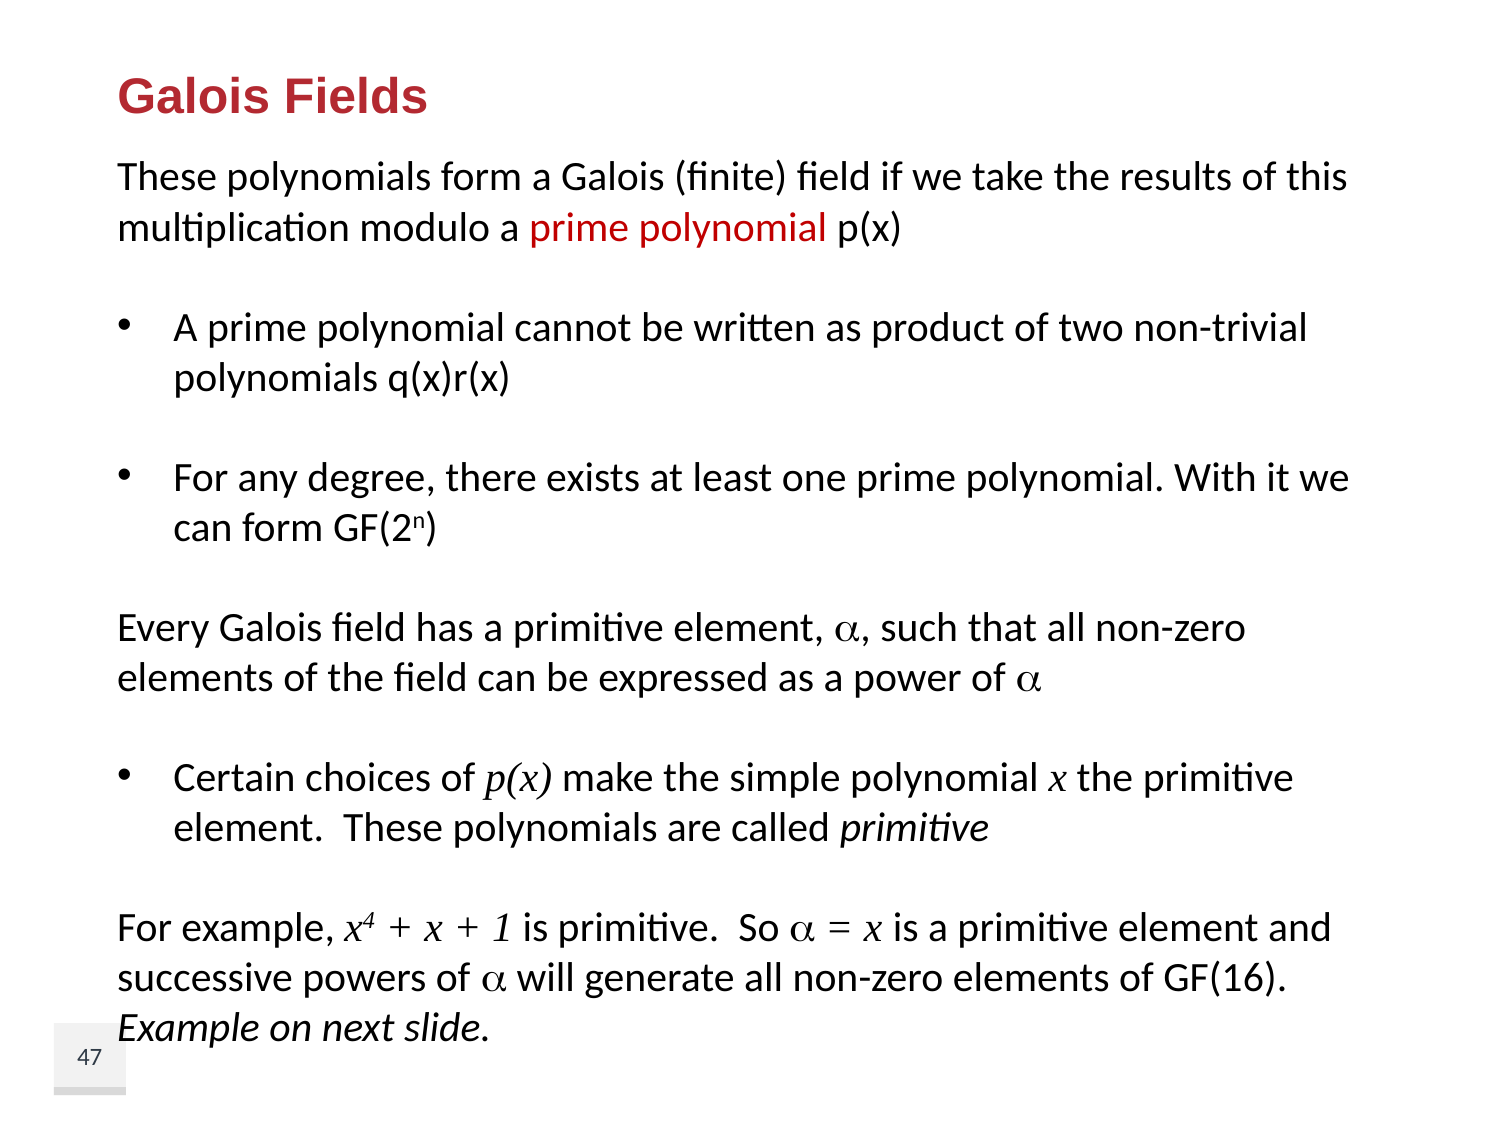

# Galois Fields
These polynomials form a Galois (finite) field if we take the results of this multiplication modulo a prime polynomial p(x)

A prime polynomial cannot be written as product of two non-trivial polynomials q(x)r(x)

For any degree, there exists at least one prime polynomial. With it we can form GF(2n)

Every Galois field has a primitive element, α, such that all non-zero elements of the field can be expressed as a power of α

Certain choices of p(x) make the simple polynomial x the primitive element.  These polynomials are called primitive

For example, x4 + x + 1 is primitive.  So α = x is a primitive element and successive powers of α will generate all non-zero elements of GF(16).
Example on next slide.